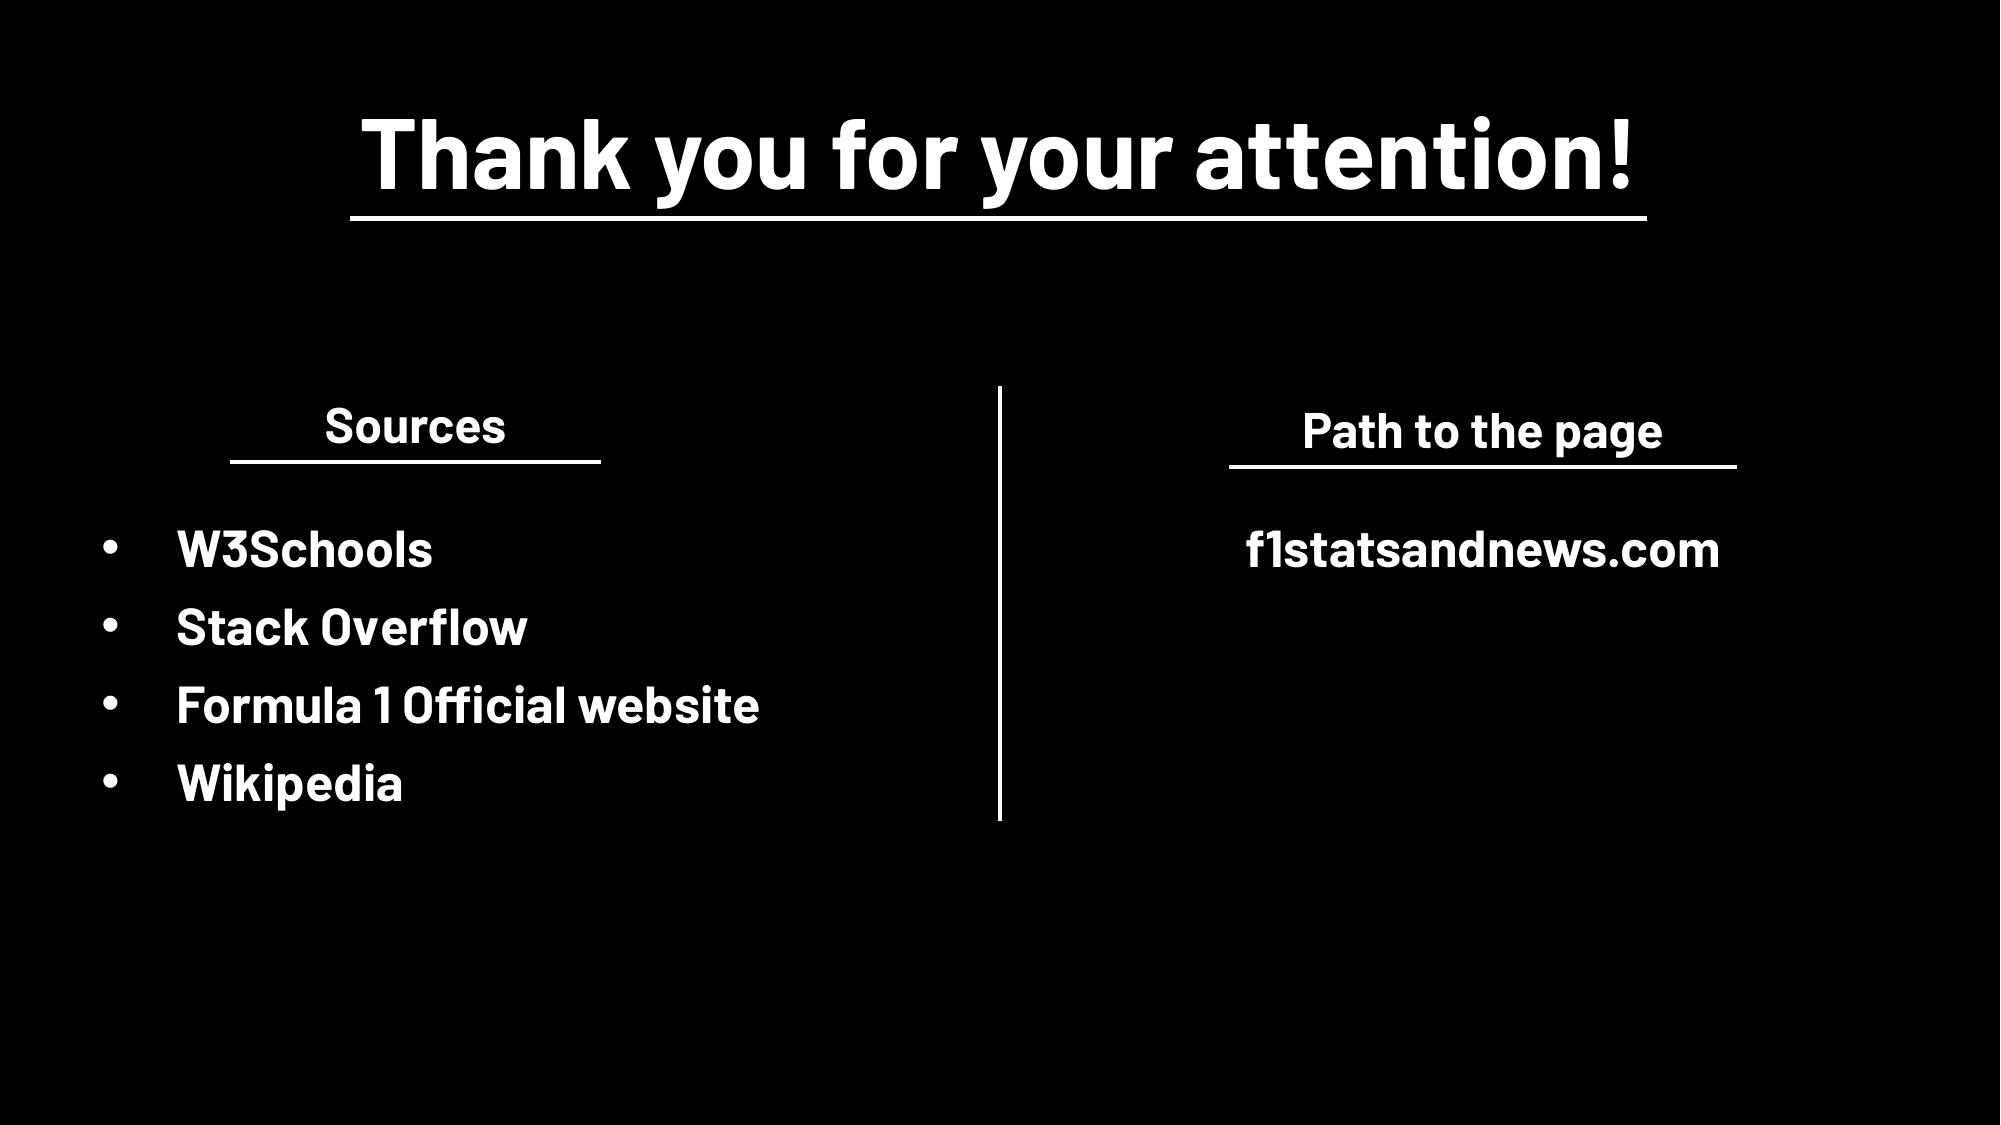

Thank you for your attention!
Sources
Path to the page
W3Schools
f1statsandnews.com
Stack Overflow
Formula 1 Official website
Wikipedia